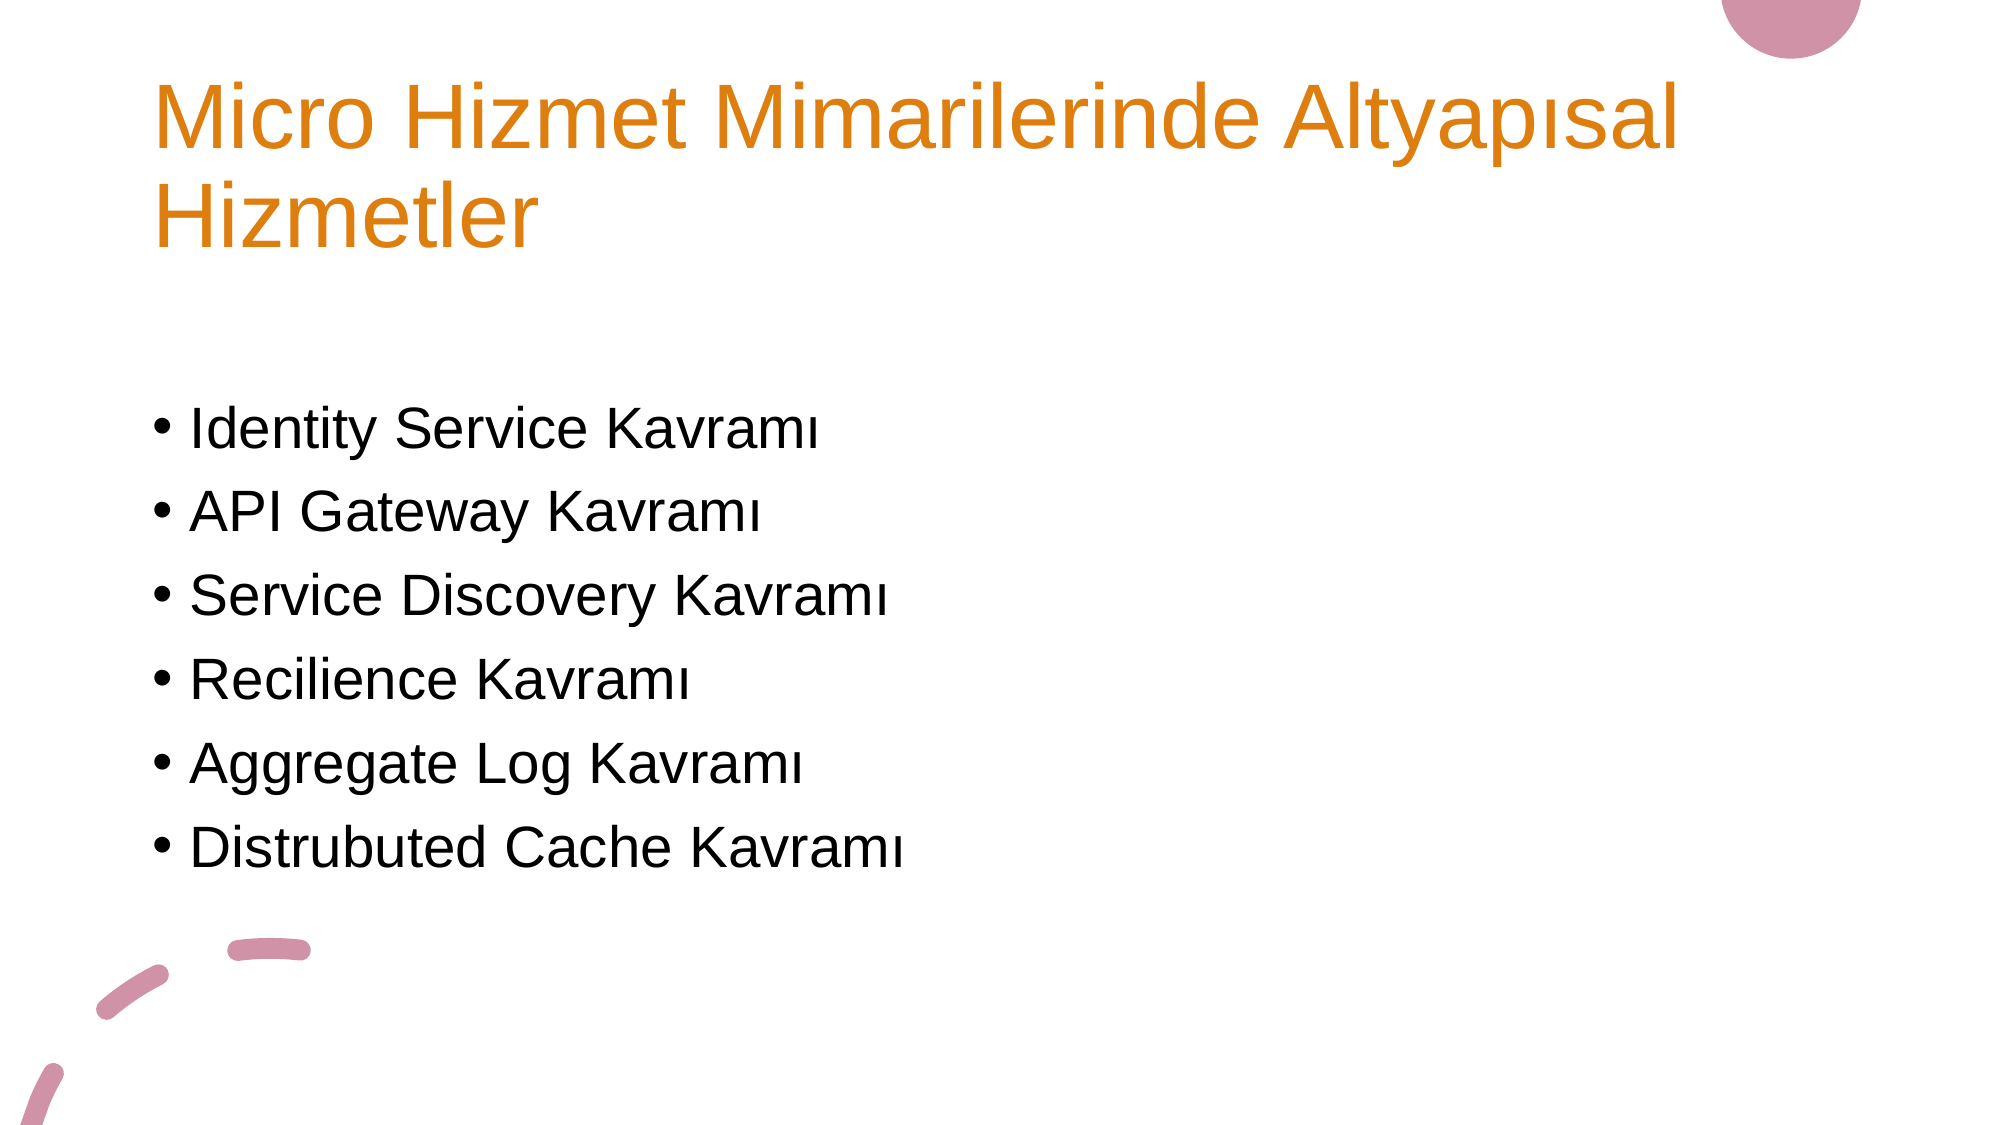

# Micro Hizmet Mimarilerinde Altyapısal Hizmetler

Identity Service Kavramı
API Gateway Kavramı
Service Discovery Kavramı
Recilience Kavramı
Aggregate Log Kavramı
Distrubuted Cache Kavramı